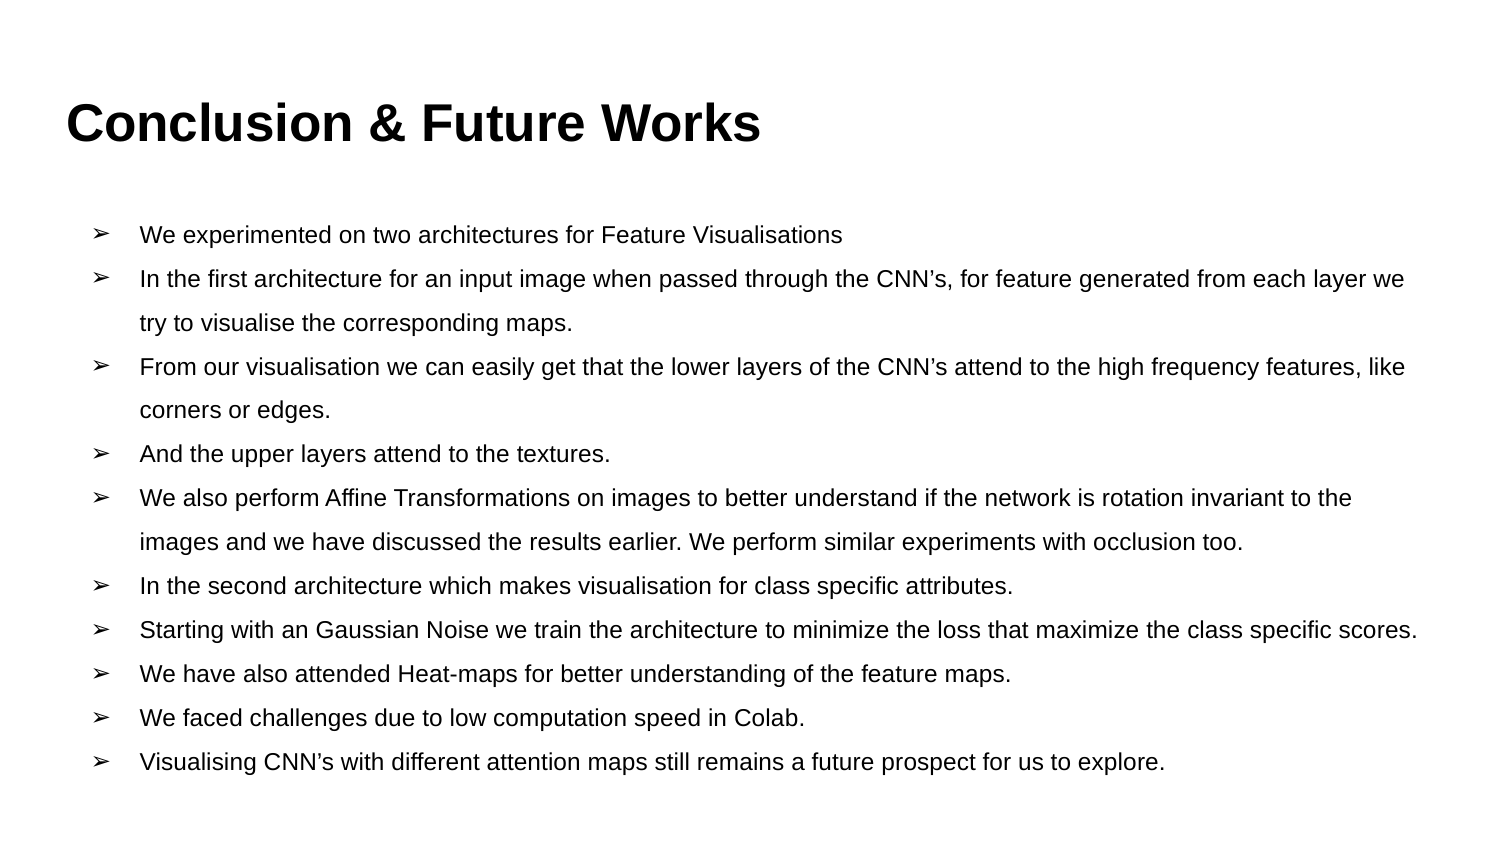

# Conclusion & Future Works
We experimented on two architectures for Feature Visualisations
In the first architecture for an input image when passed through the CNN’s, for feature generated from each layer we try to visualise the corresponding maps.
From our visualisation we can easily get that the lower layers of the CNN’s attend to the high frequency features, like corners or edges.
And the upper layers attend to the textures.
We also perform Affine Transformations on images to better understand if the network is rotation invariant to the images and we have discussed the results earlier. We perform similar experiments with occlusion too.
In the second architecture which makes visualisation for class specific attributes.
Starting with an Gaussian Noise we train the architecture to minimize the loss that maximize the class specific scores.
We have also attended Heat-maps for better understanding of the feature maps.
We faced challenges due to low computation speed in Colab.
Visualising CNN’s with different attention maps still remains a future prospect for us to explore.